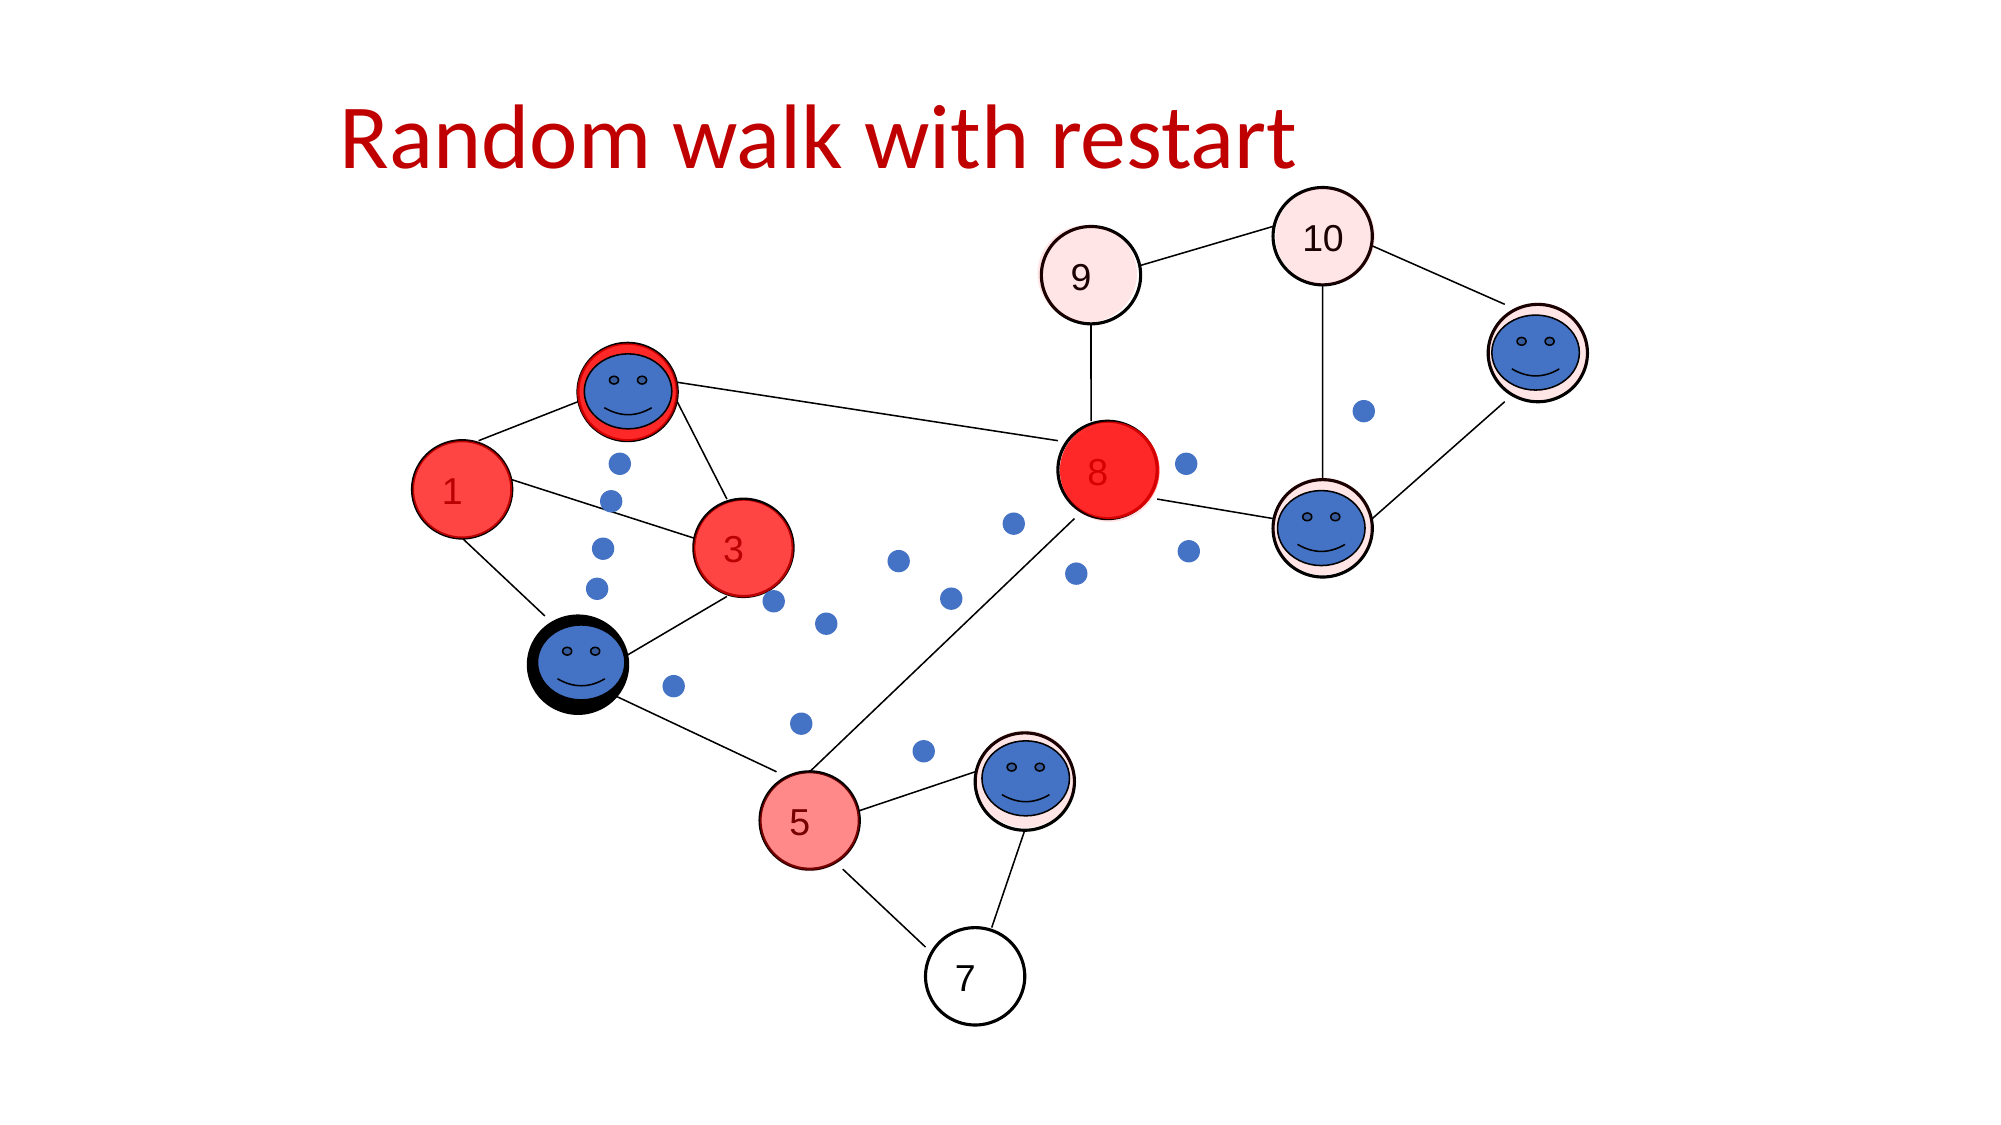

Random walk with restart
10
9

12

2

8
1

11
3

4

6
5

7